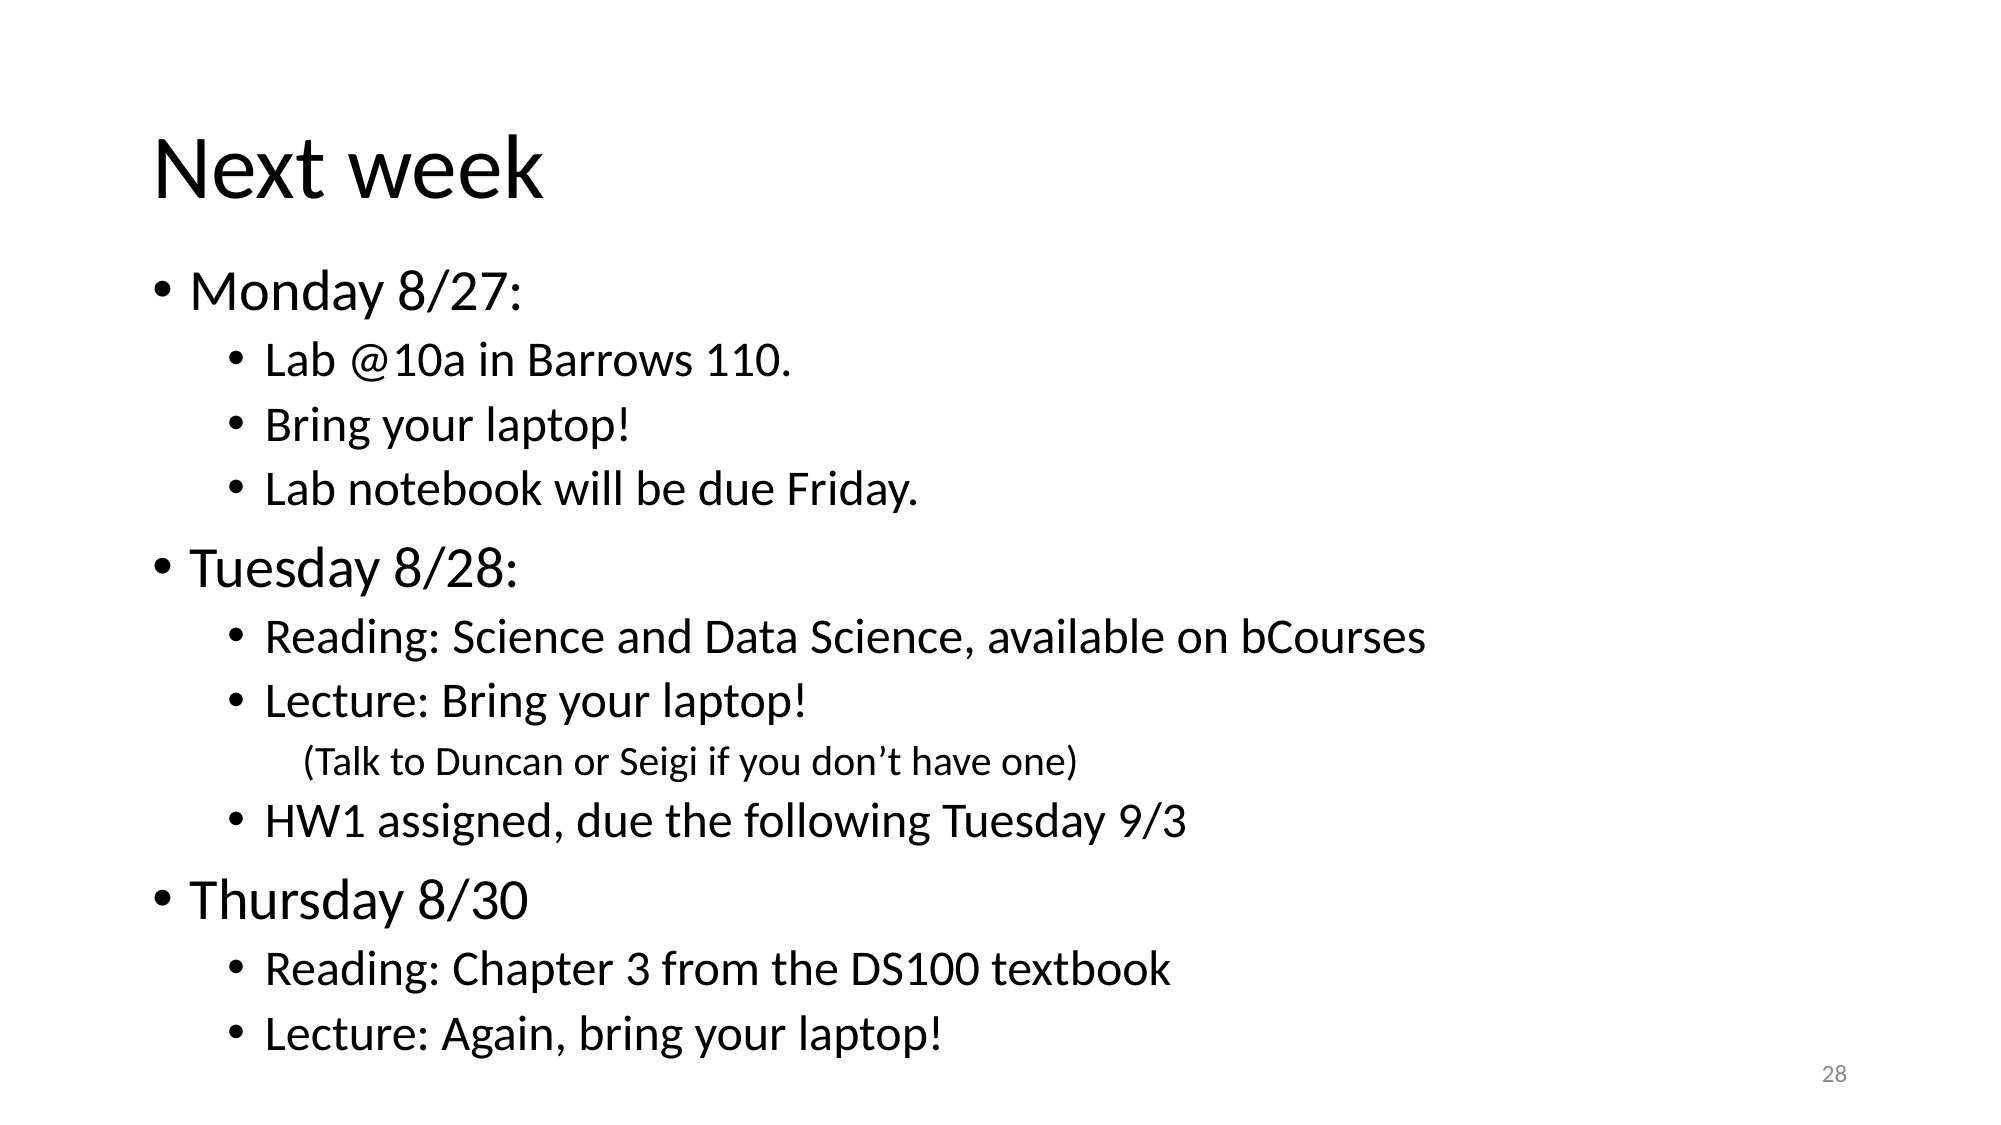

# Next week
Monday 8/27:
Lab @10a in Barrows 110.
Bring your laptop!
Lab notebook will be due Friday.
Tuesday 8/28:
Reading: Science and Data Science, available on bCourses
Lecture: Bring your laptop!
(Talk to Duncan or Seigi if you don’t have one)
HW1 assigned, due the following Tuesday 9/3
Thursday 8/30
Reading: Chapter 3 from the DS100 textbook
Lecture: Again, bring your laptop!

28